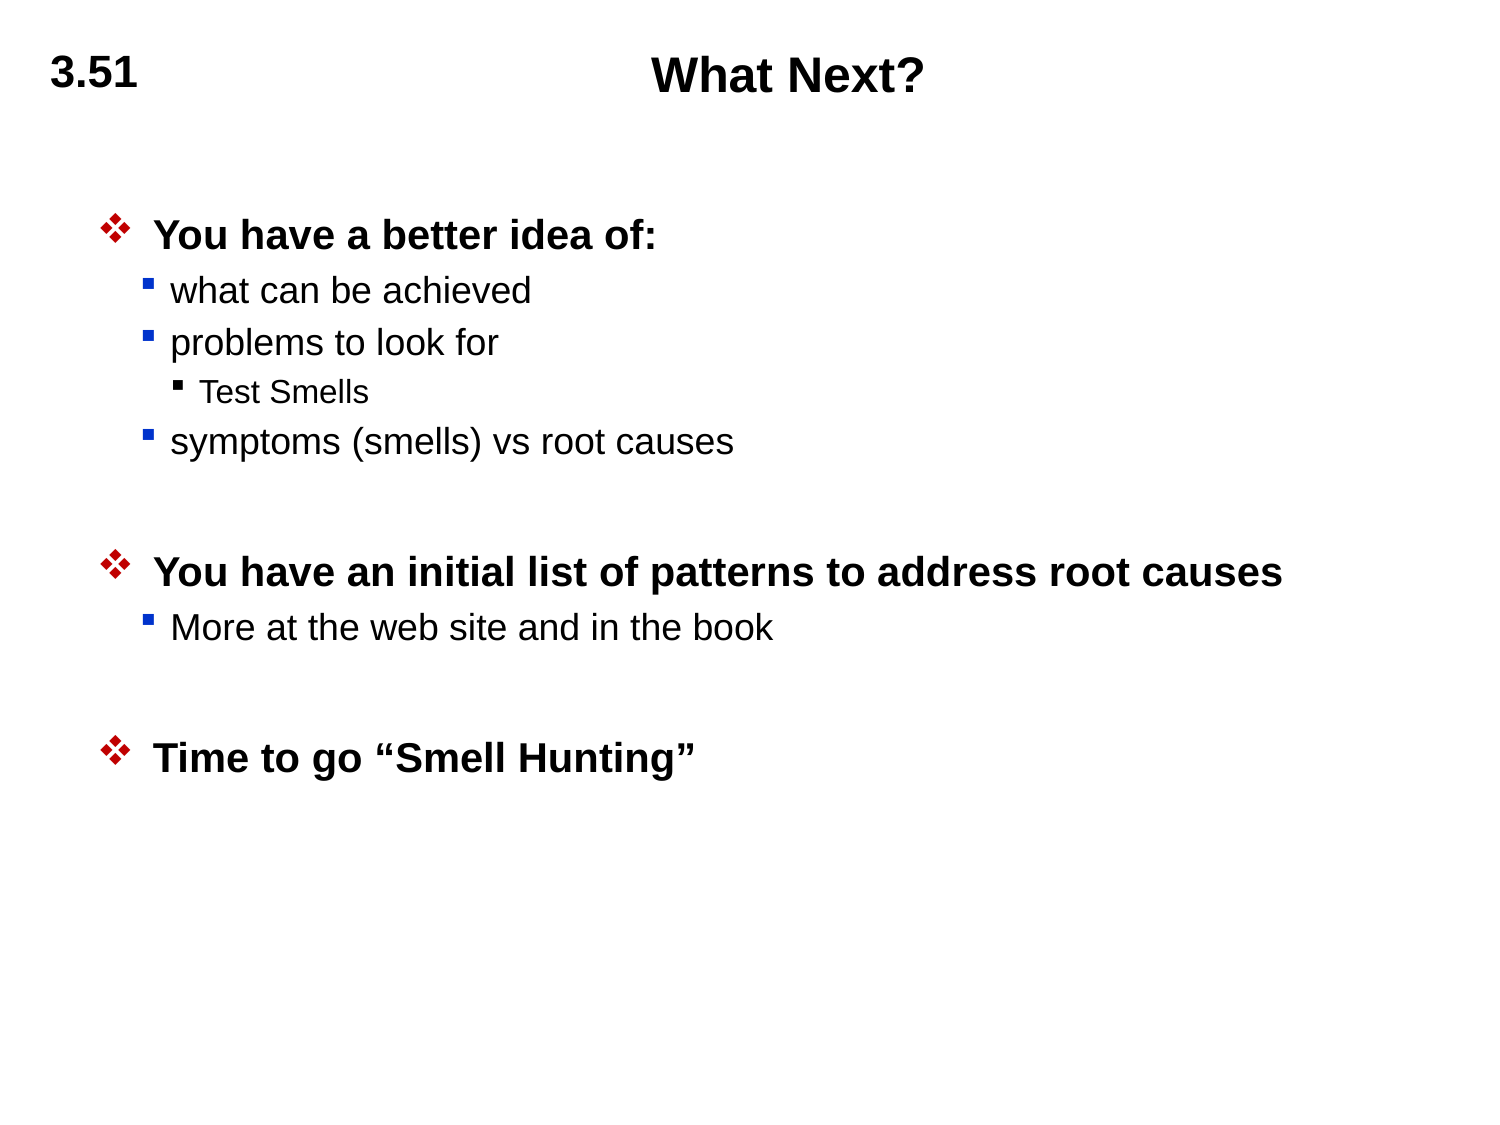

3.51
# What Next?

You have a better idea of:
what can be achieved
problems to look for
Test Smells
symptoms (smells) vs root causes

You have an initial list of patterns to address root causes
More at the web site and in the book

Time to go “Smell Hunting”